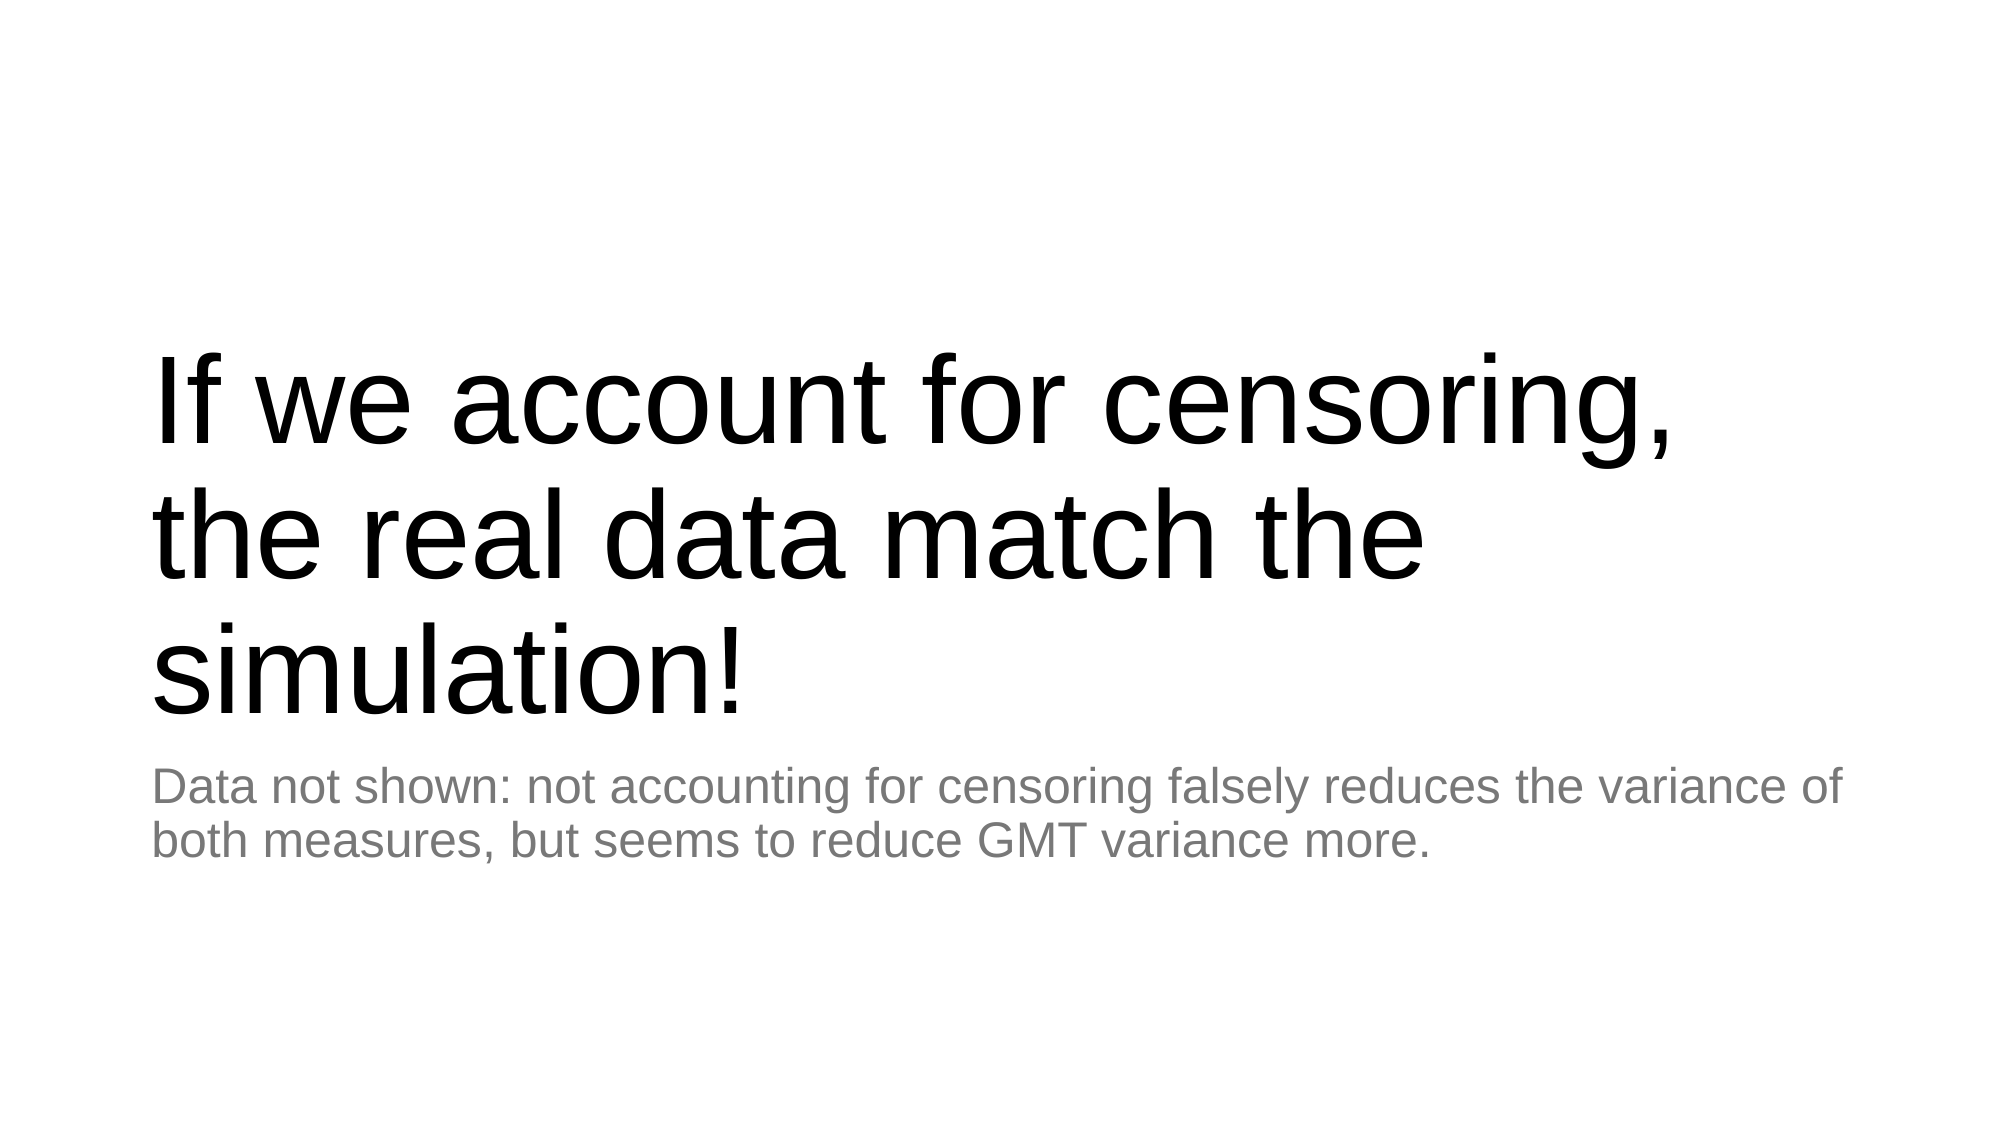

# If we account for censoring, the real data match the simulation!
Data not shown: not accounting for censoring falsely reduces the variance of both measures, but seems to reduce GMT variance more.